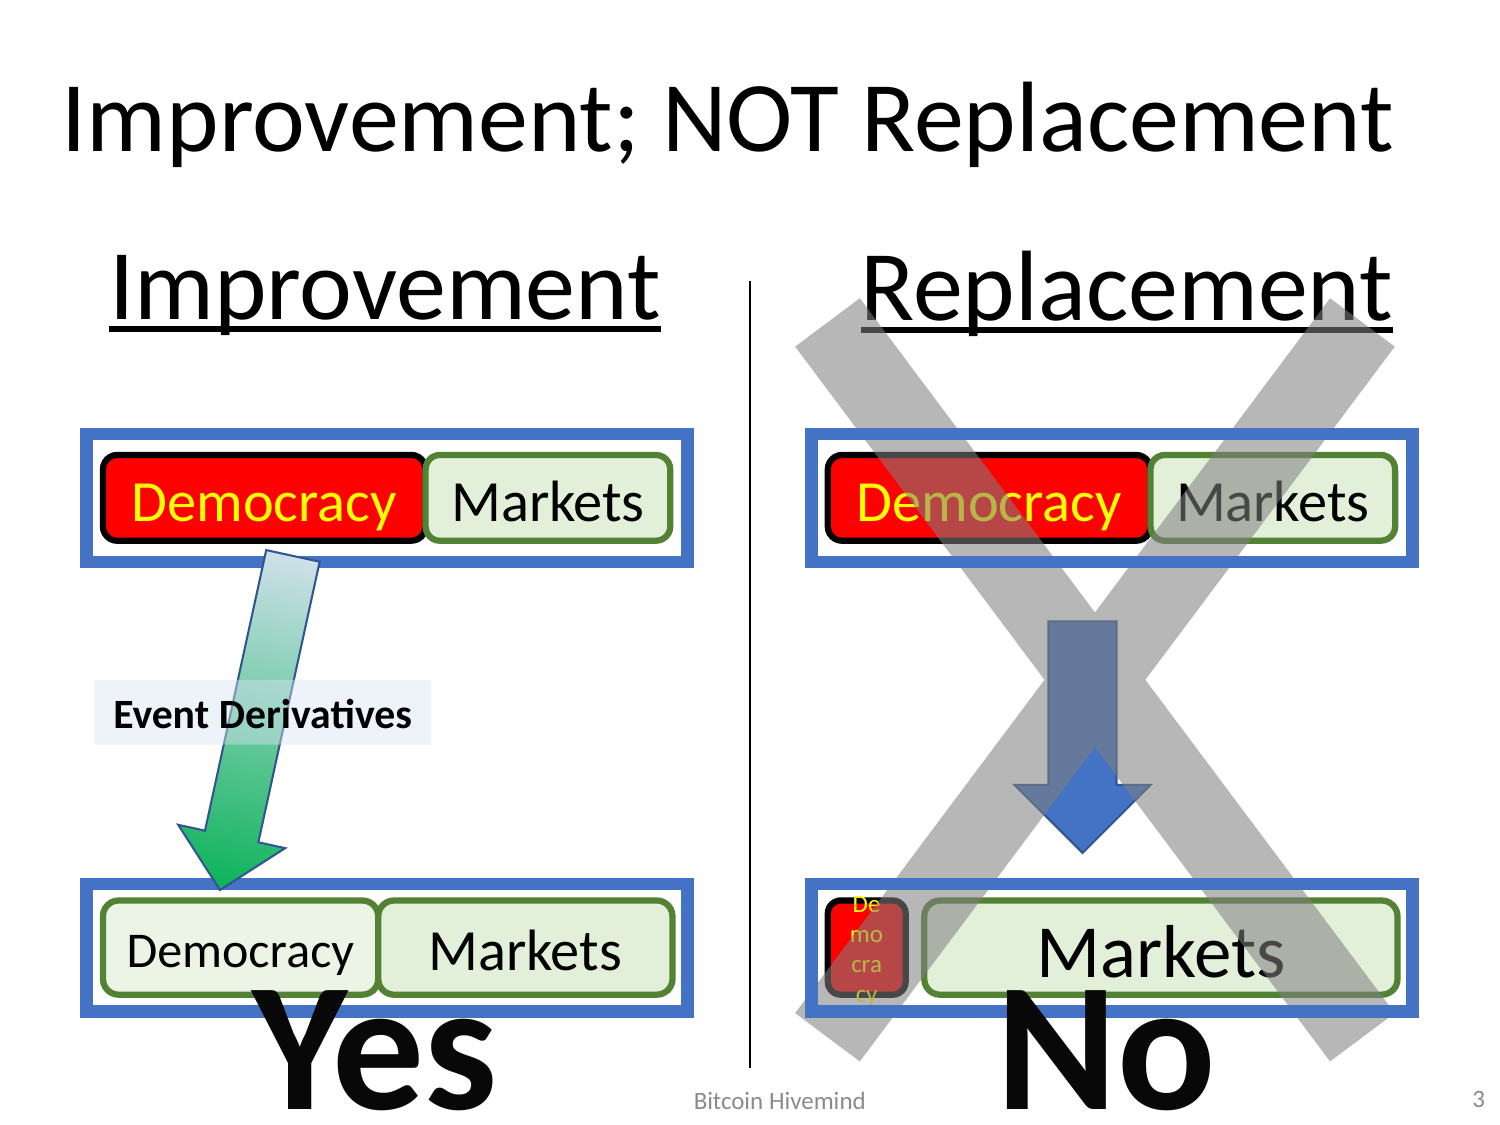

# Improvement; NOT Replacement
Improvement
Replacement

Democracy
Markets
Democracy
Markets

Event Derivatives

Democracy
Markets
Democracy
Markets
Yes
No
3
Bitcoin Hivemind